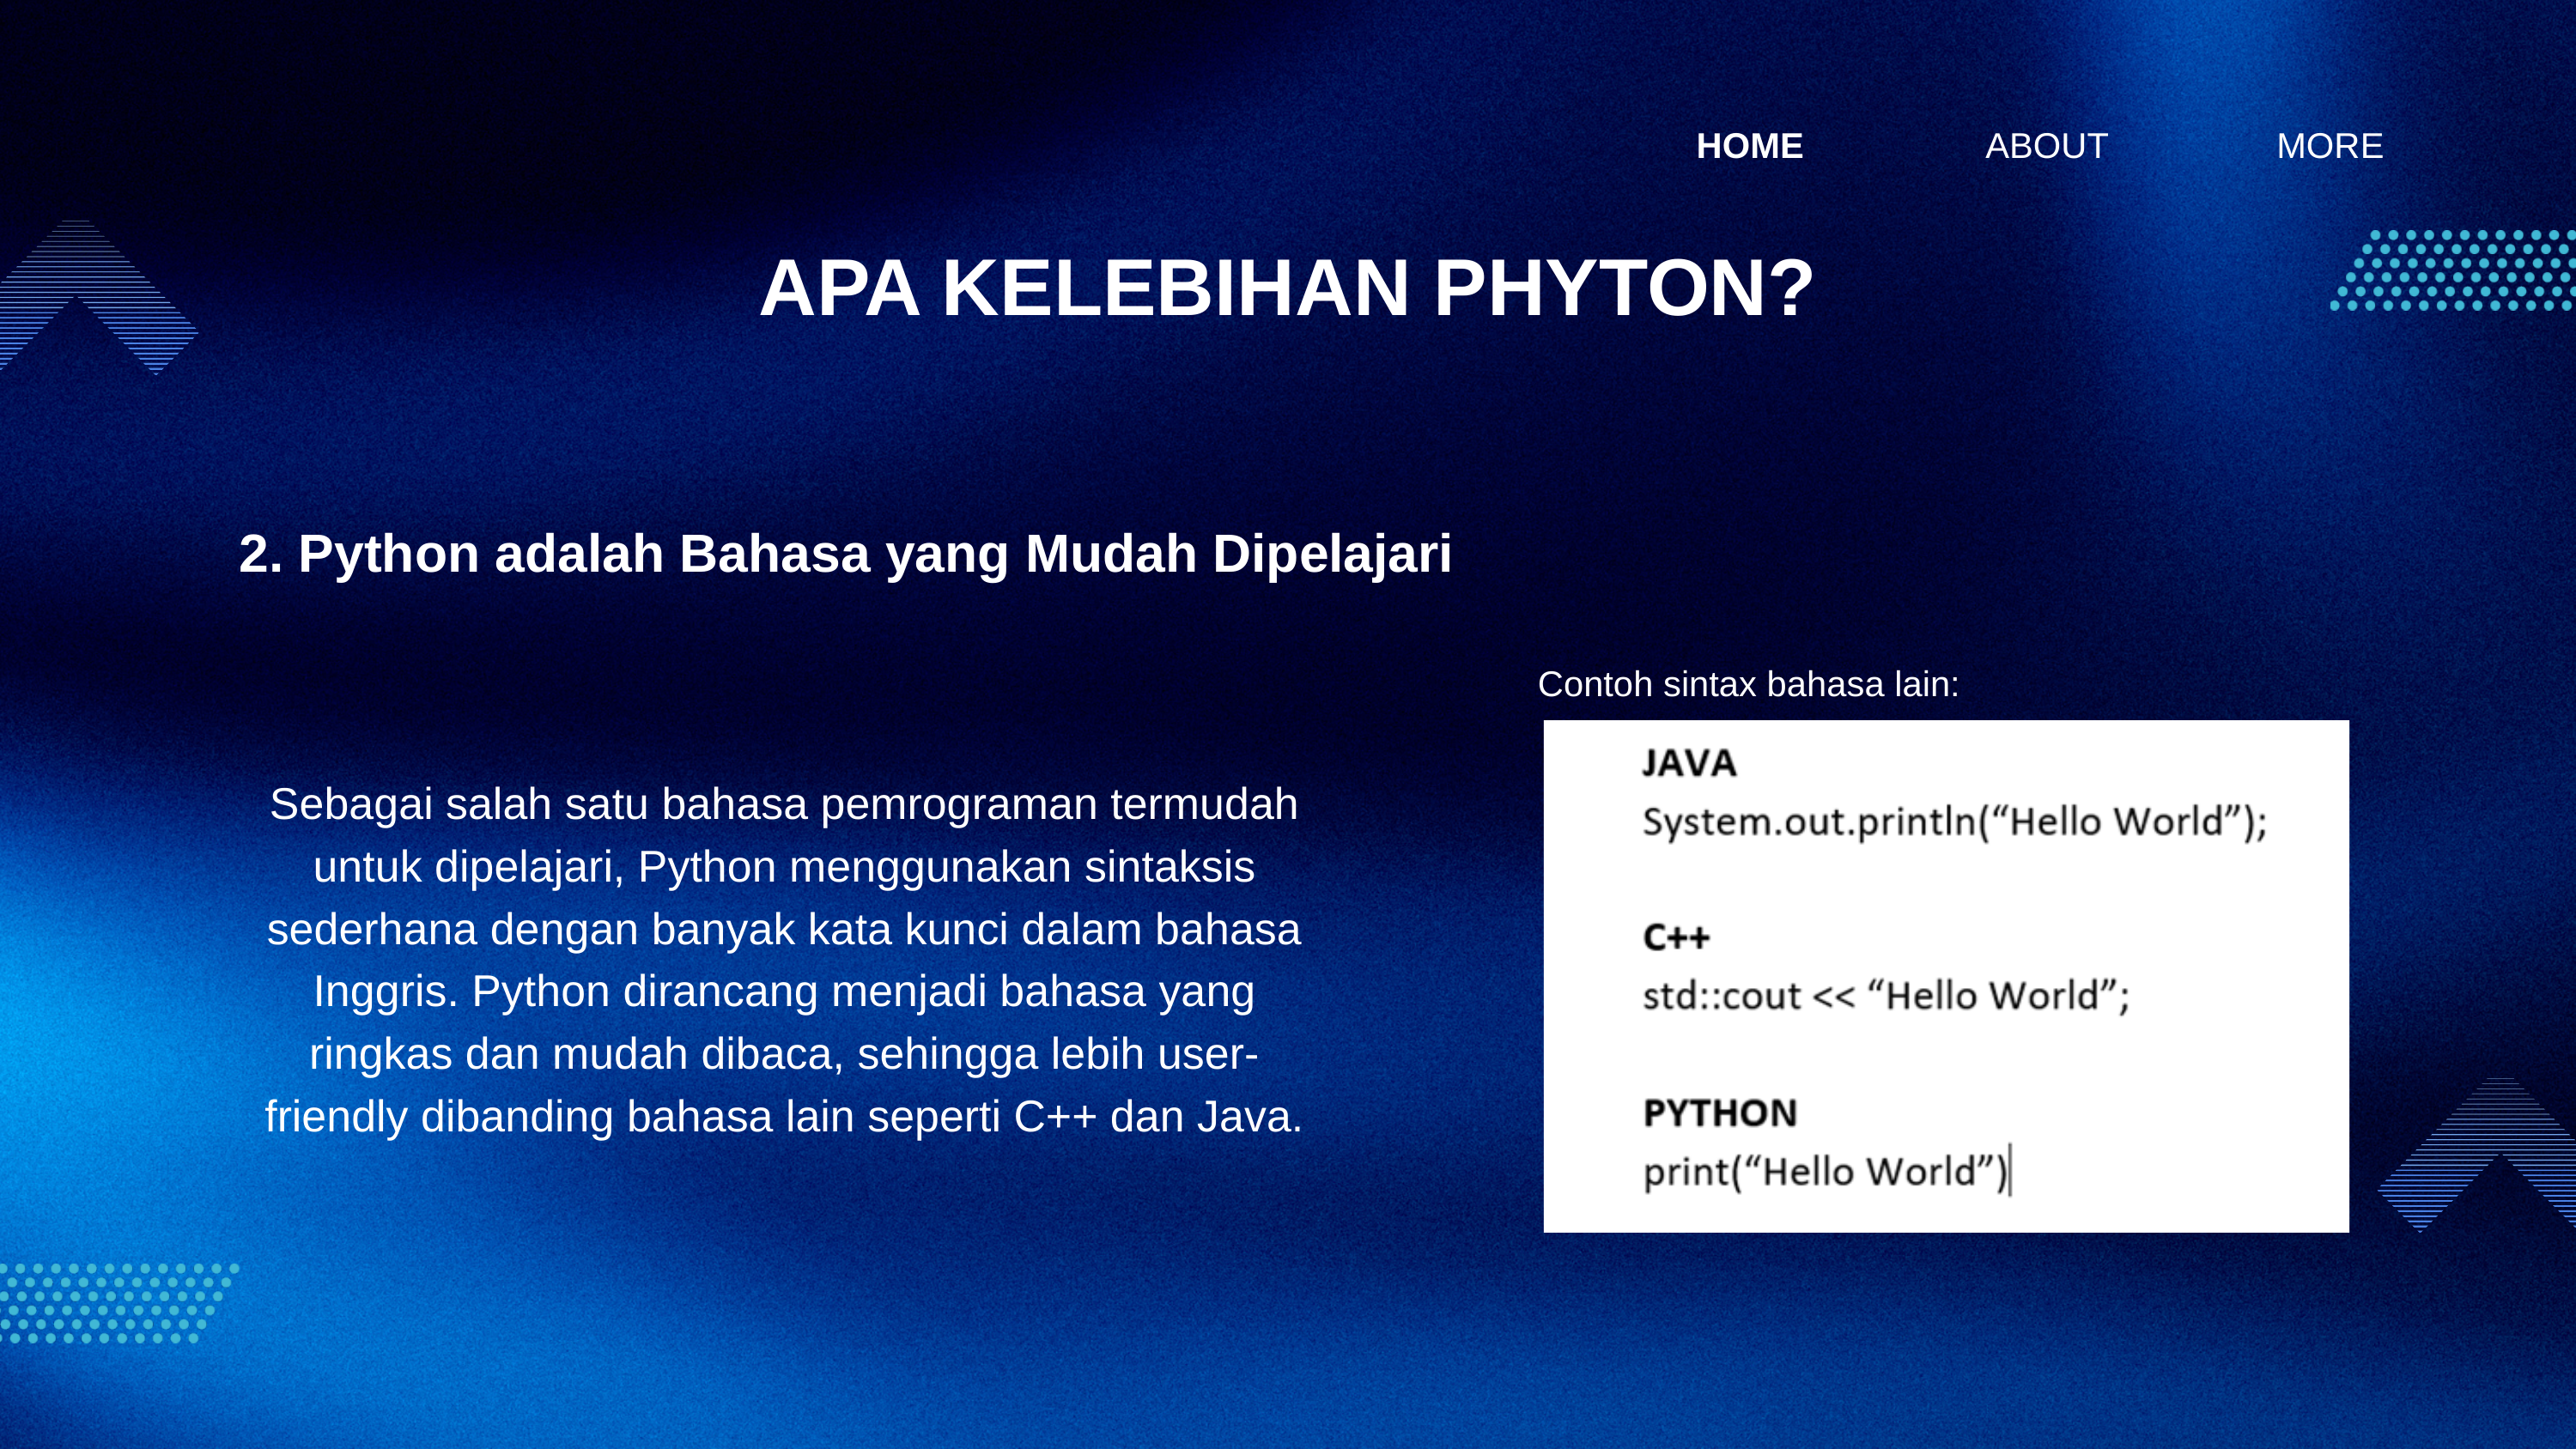

HOME
ABOUT
MORE

APA KELEBIHAN PHYTON?

2. Python adalah Bahasa yang Mudah Dipelajari
Contoh sintax bahasa lain:

Sebagai salah satu bahasa pemrograman termudah untuk dipelajari, Python menggunakan sintaksis sederhana dengan banyak kata kunci dalam bahasa Inggris. Python dirancang menjadi bahasa yang ringkas dan mudah dibaca, sehingga lebih user-friendly dibanding bahasa lain seperti C++ dan Java.